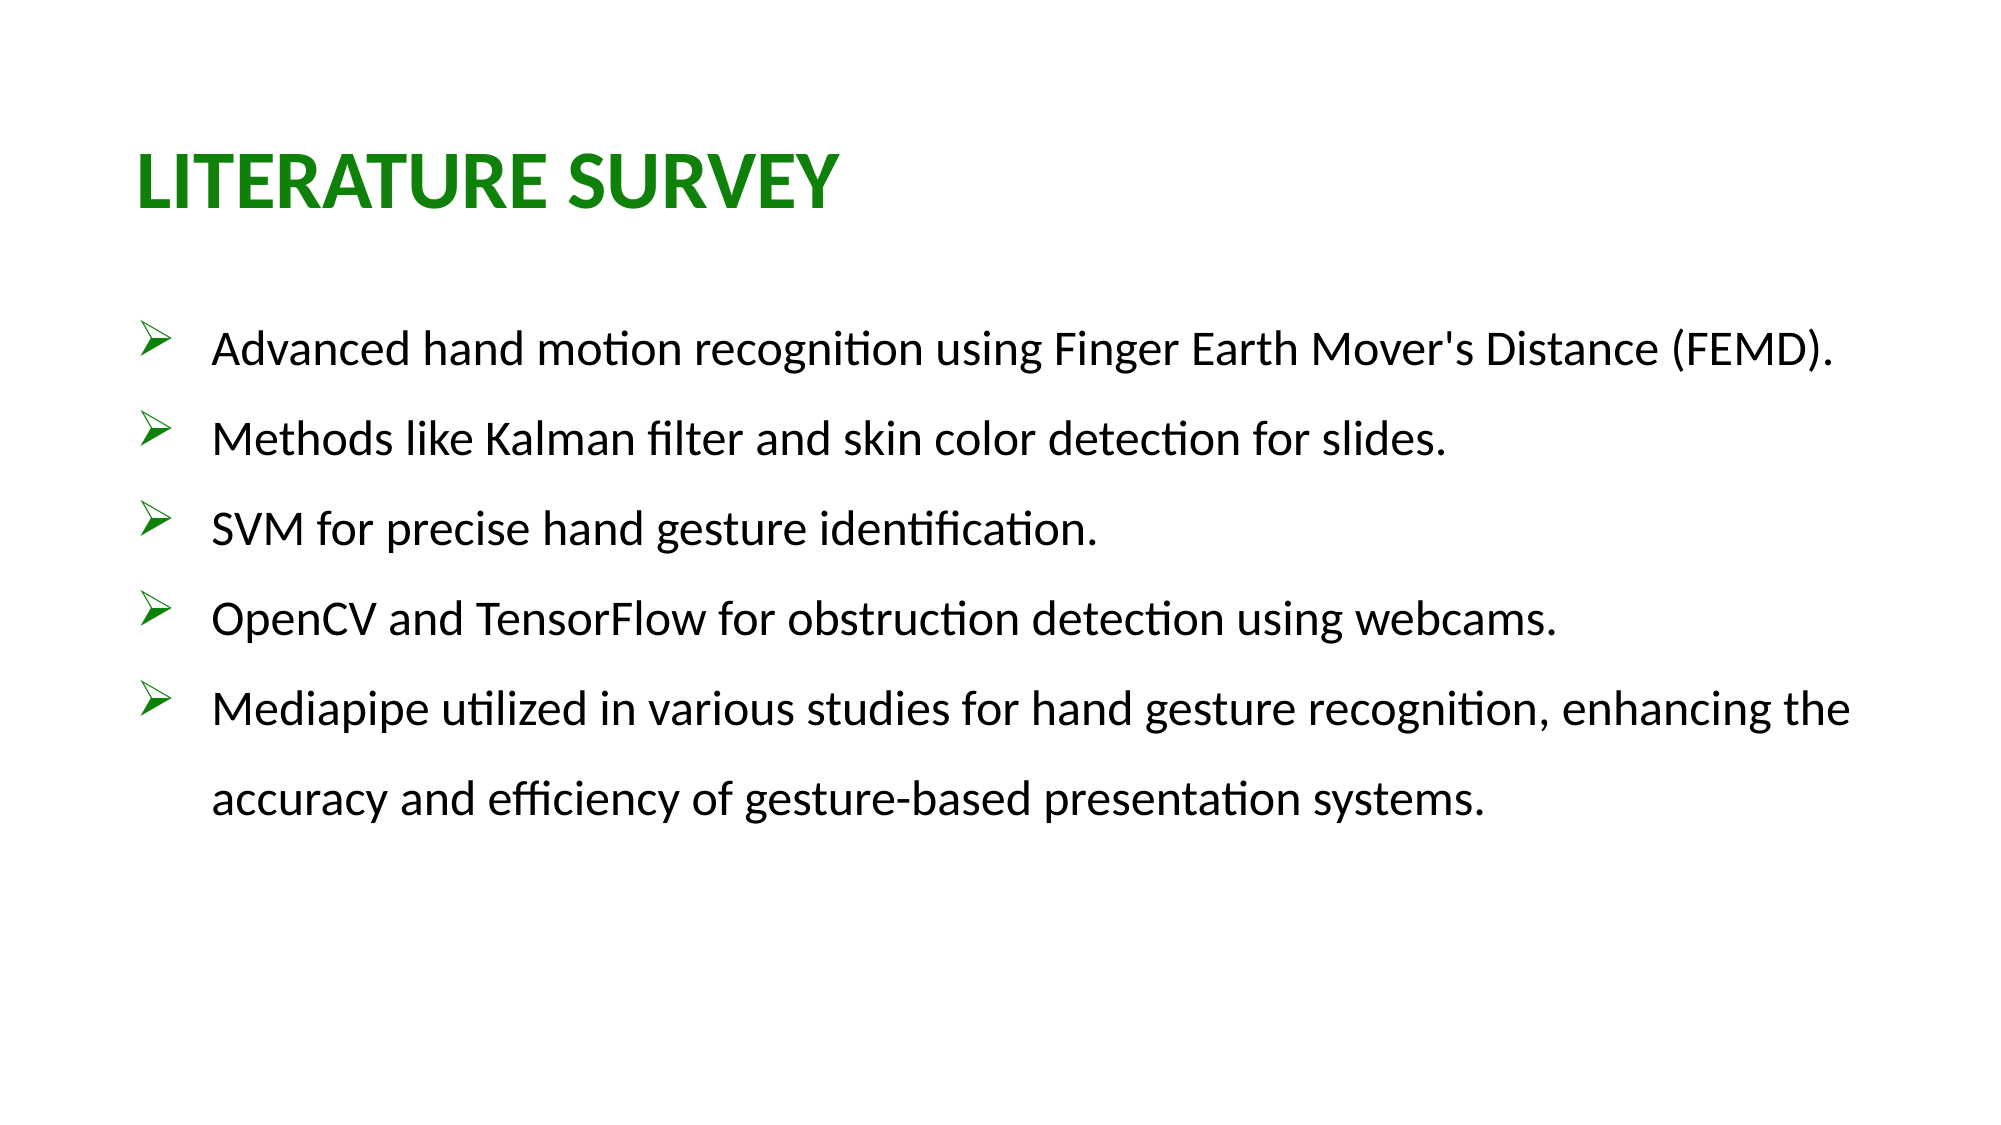

# LITERATURE SURVEY
Advanced hand motion recognition using Finger Earth Mover's Distance (FEMD).
Methods like Kalman filter and skin color detection for slides.
SVM for precise hand gesture identification.
OpenCV and TensorFlow for obstruction detection using webcams.
Mediapipe utilized in various studies for hand gesture recognition, enhancing the accuracy and efficiency of gesture-based presentation systems.